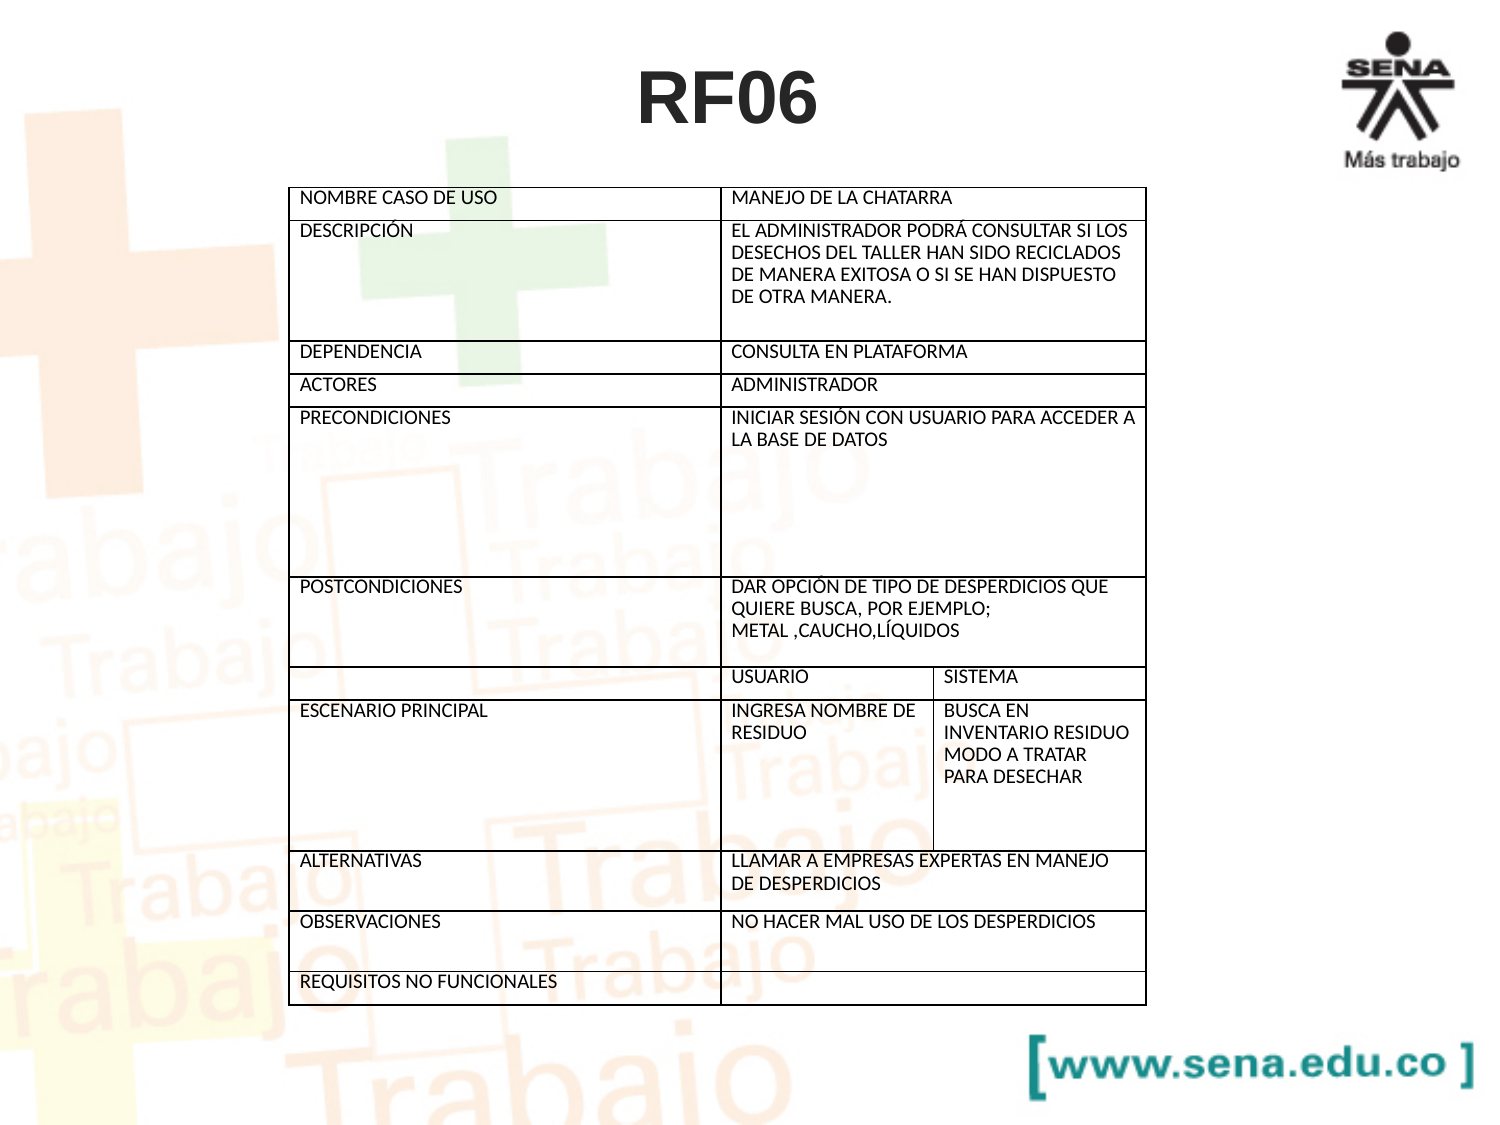

# RF06
| NOMBRE CASO DE USO | MANEJO DE LA CHATARRA |  |
| --- | --- | --- |
| DESCRIPCIÓN | EL ADMINISTRADOR PODRÁ CONSULTAR SI LOS DESECHOS DEL TALLER HAN SIDO RECICLADOS DE MANERA EXITOSA O SI SE HAN DISPUESTO DE OTRA MANERA. |  |
| DEPENDENCIA | CONSULTA EN PLATAFORMA |  |
| ACTORES | ADMINISTRADOR |  |
| PRECONDICIONES | INICIAR SESIÓN CON USUARIO PARA ACCEDER A LA BASE DE DATOS |  |
| POSTCONDICIONES | DAR OPCIÓN DE TIPO DE DESPERDICIOS QUE QUIERE BUSCA, POR EJEMPLO; METAL ,CAUCHO,LÍQUIDOS |  |
|  | USUARIO | SISTEMA |
| ESCENARIO PRINCIPAL | INGRESA NOMBRE DE RESIDUO | BUSCA EN INVENTARIO RESIDUO MODO A TRATAR PARA DESECHAR |
| ALTERNATIVAS | LLAMAR A EMPRESAS EXPERTAS EN MANEJO DE DESPERDICIOS |  |
| OBSERVACIONES | NO HACER MAL USO DE LOS DESPERDICIOS |  |
| REQUISITOS NO FUNCIONALES |  |  |